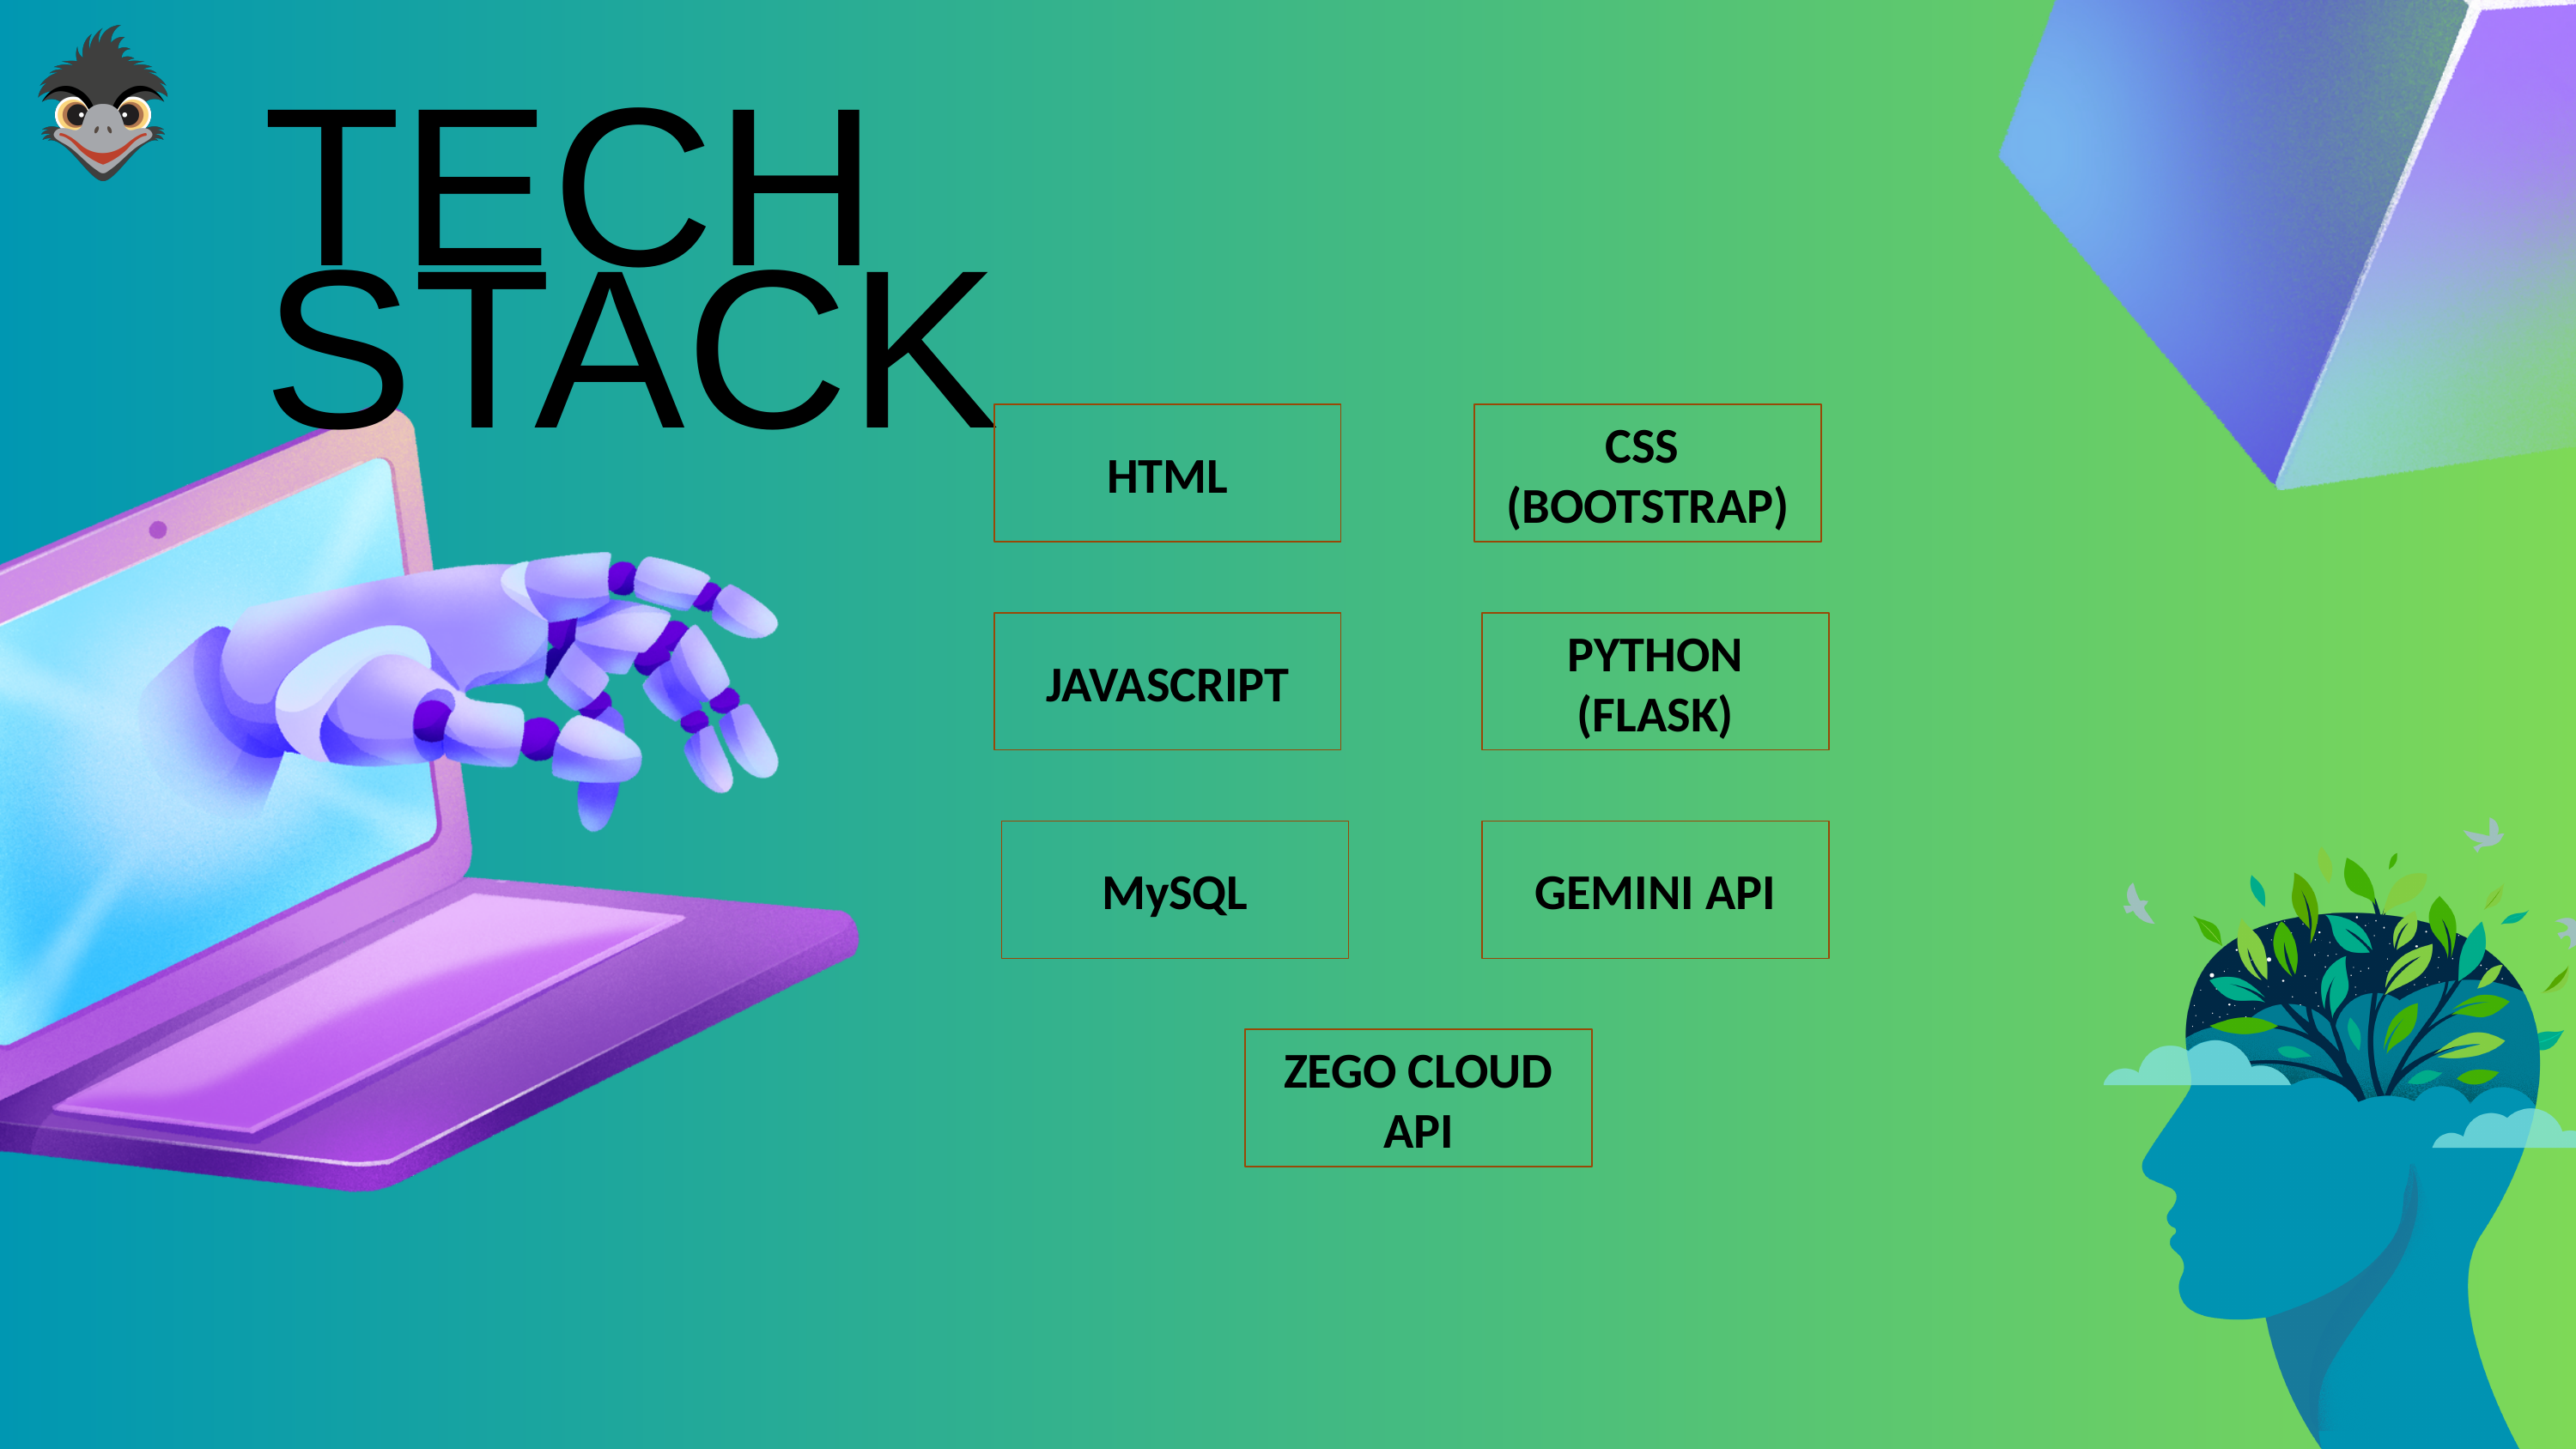

TECH STACK

HTML
CSS
(BOOTSTRAP)
JAVASCRIPT
PYTHON
(FLASK)

MySQL
GEMINI API
ZEGO CLOUD API